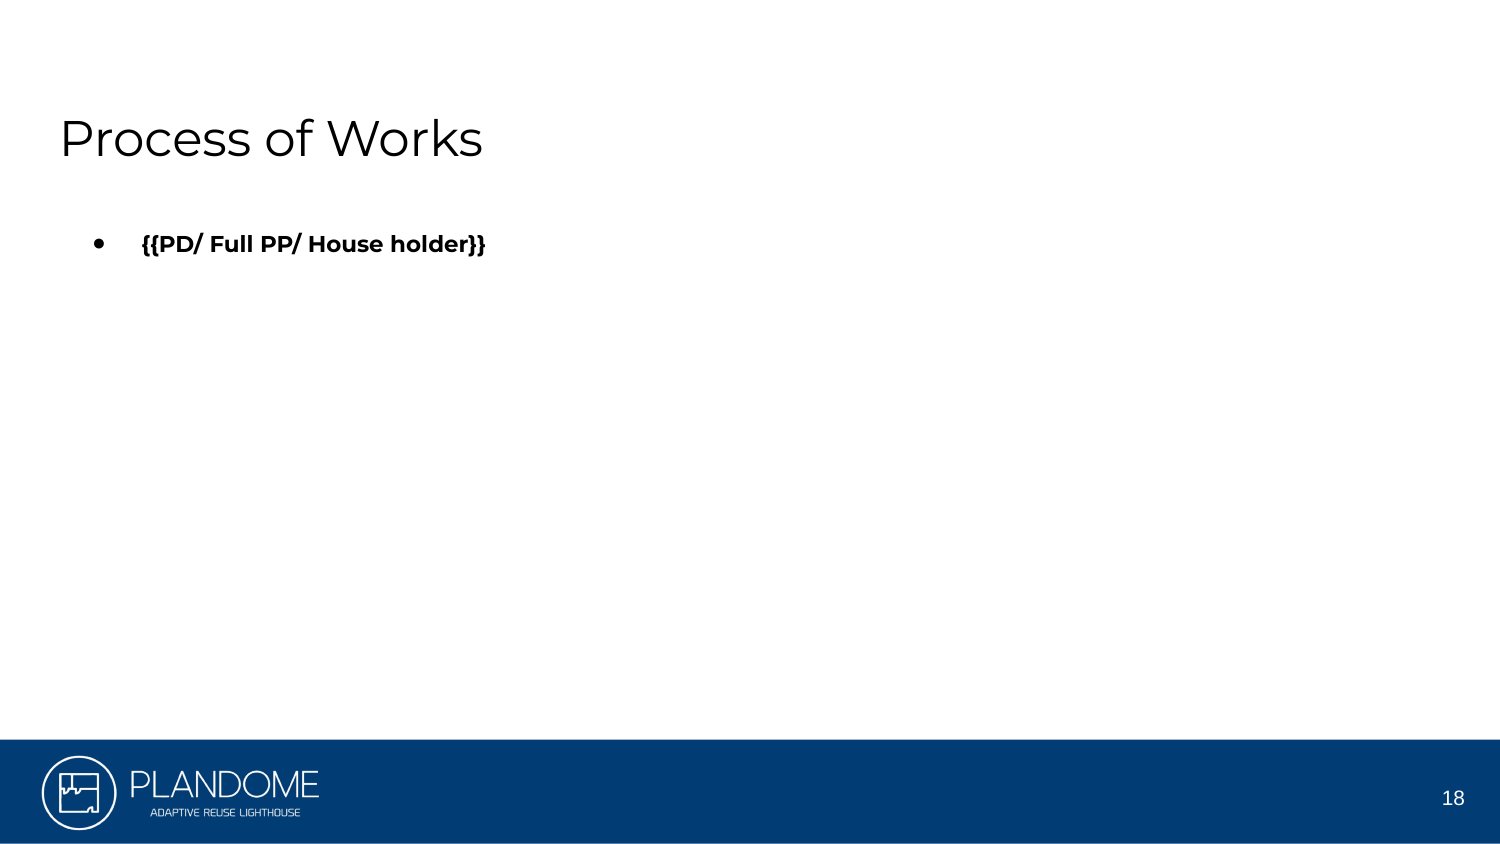

# Process of Works
{{PD/ Full PP/ House holder}}
18